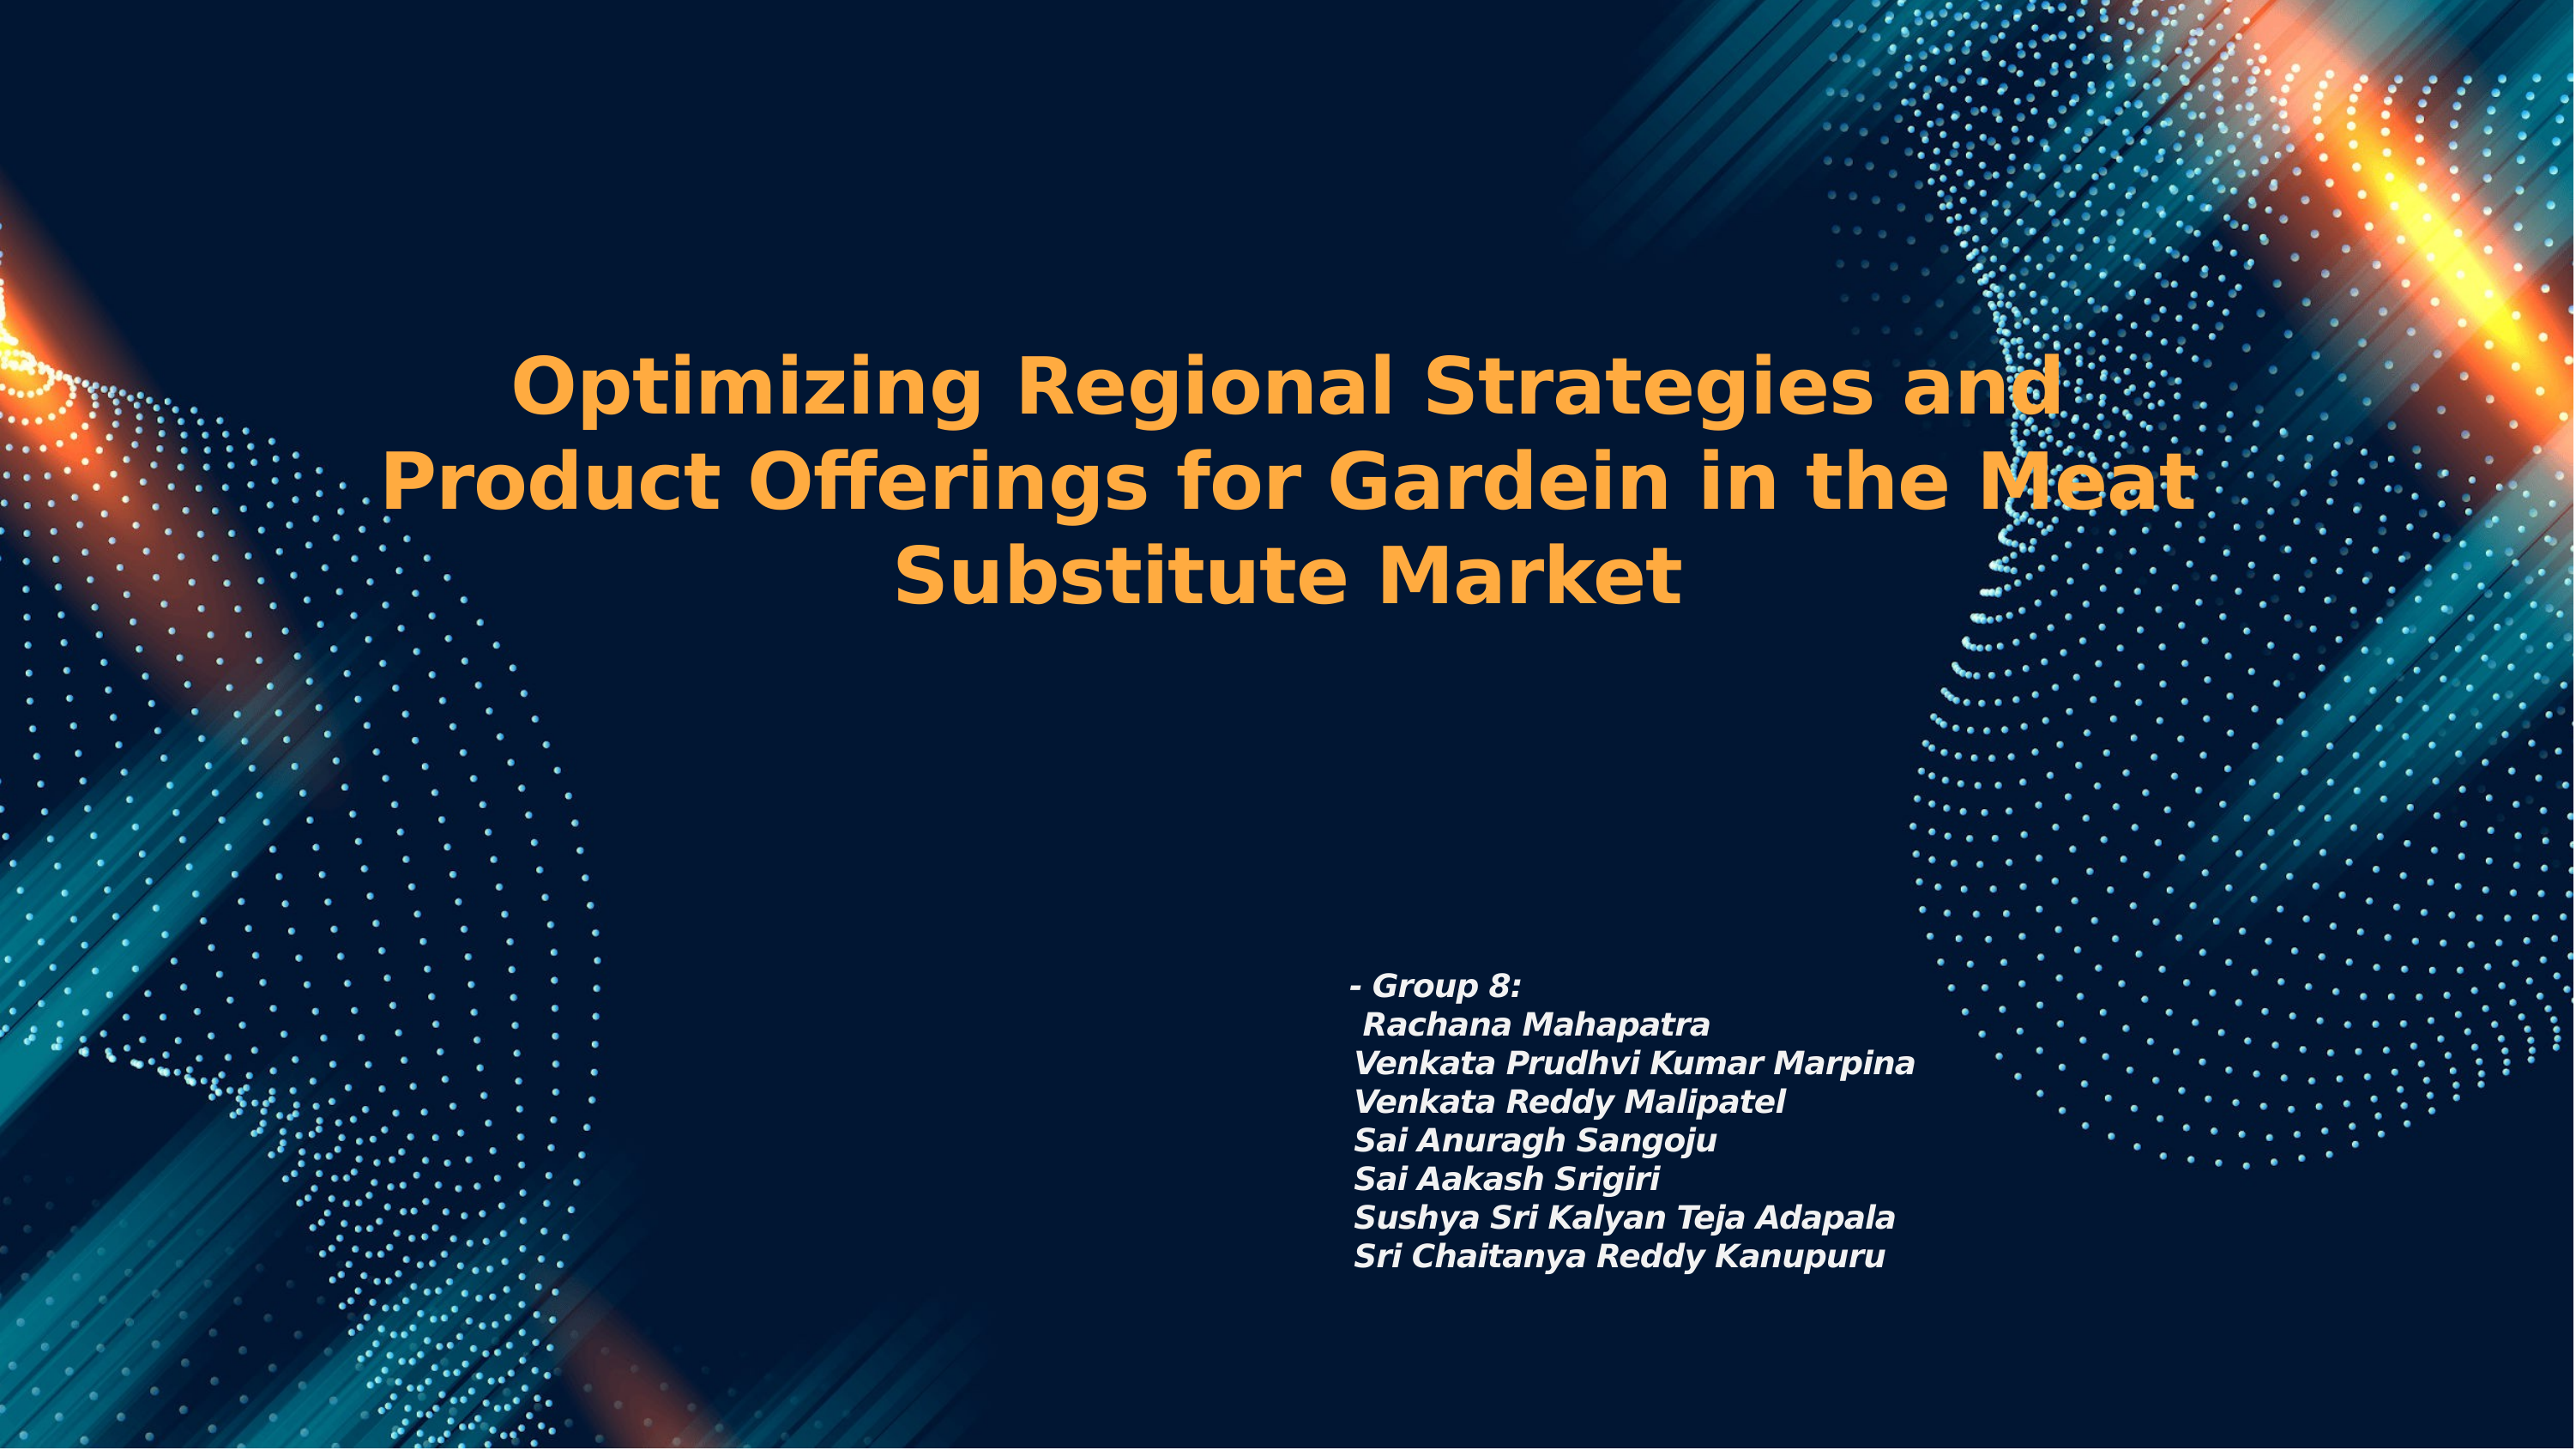

# Optimizing Regional Strategies and Product Offerings for Gardein in the Meat Substitute Market
                                        - Group 8:
			       Rachana Mahapatra
Venkata Prudhvi Kumar Marpina
Venkata Reddy Malipatel
Sai Anuragh Sangoju
Sai Aakash Srigiri
Sushya Sri Kalyan Teja Adapala
Sri Chaitanya Reddy Kanupuru